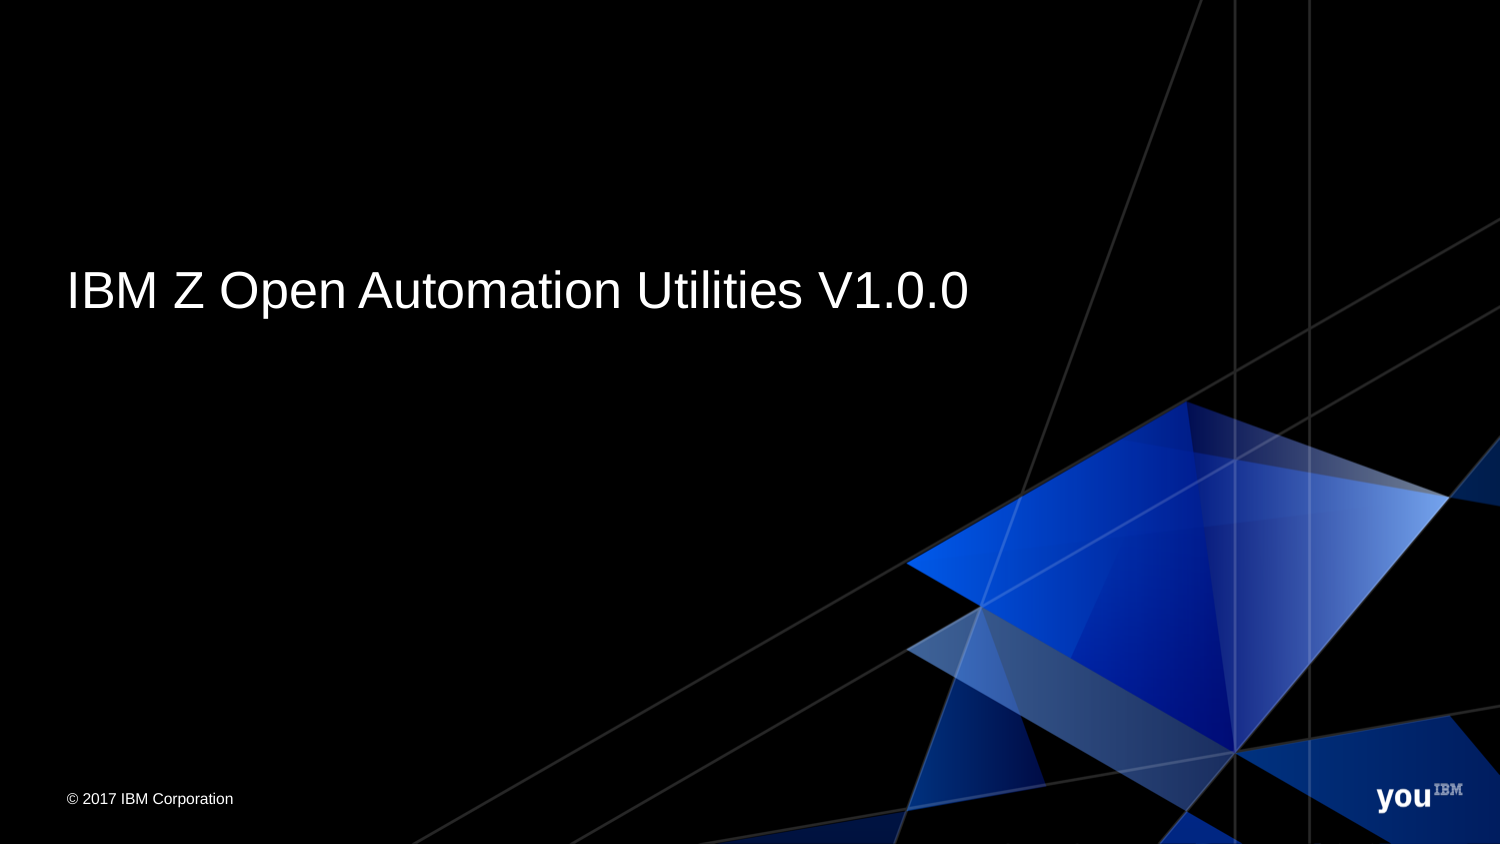

# IBM Z Open Automation Utilities V1.0.0